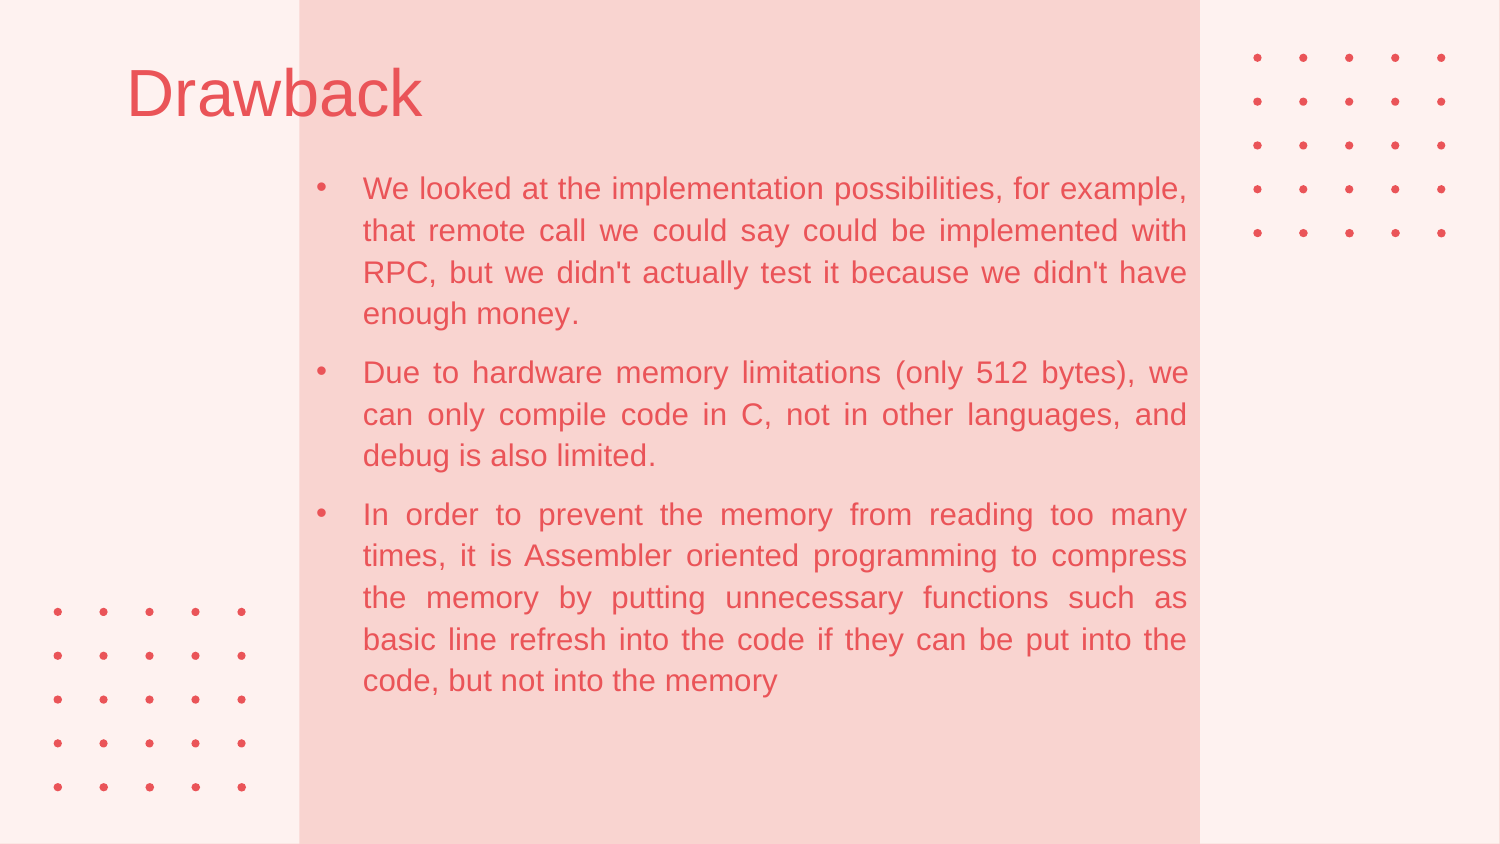

# Drawback
We looked at the implementation possibilities, for example, that remote call we could say could be implemented with RPC, but we didn't actually test it because we didn't have enough money.
Due to hardware memory limitations (only 512 bytes), we can only compile code in C, not in other languages, and debug is also limited.
In order to prevent the memory from reading too many times, it is Assembler oriented programming to compress the memory by putting unnecessary functions such as basic line refresh into the code if they can be put into the code, but not into the memory